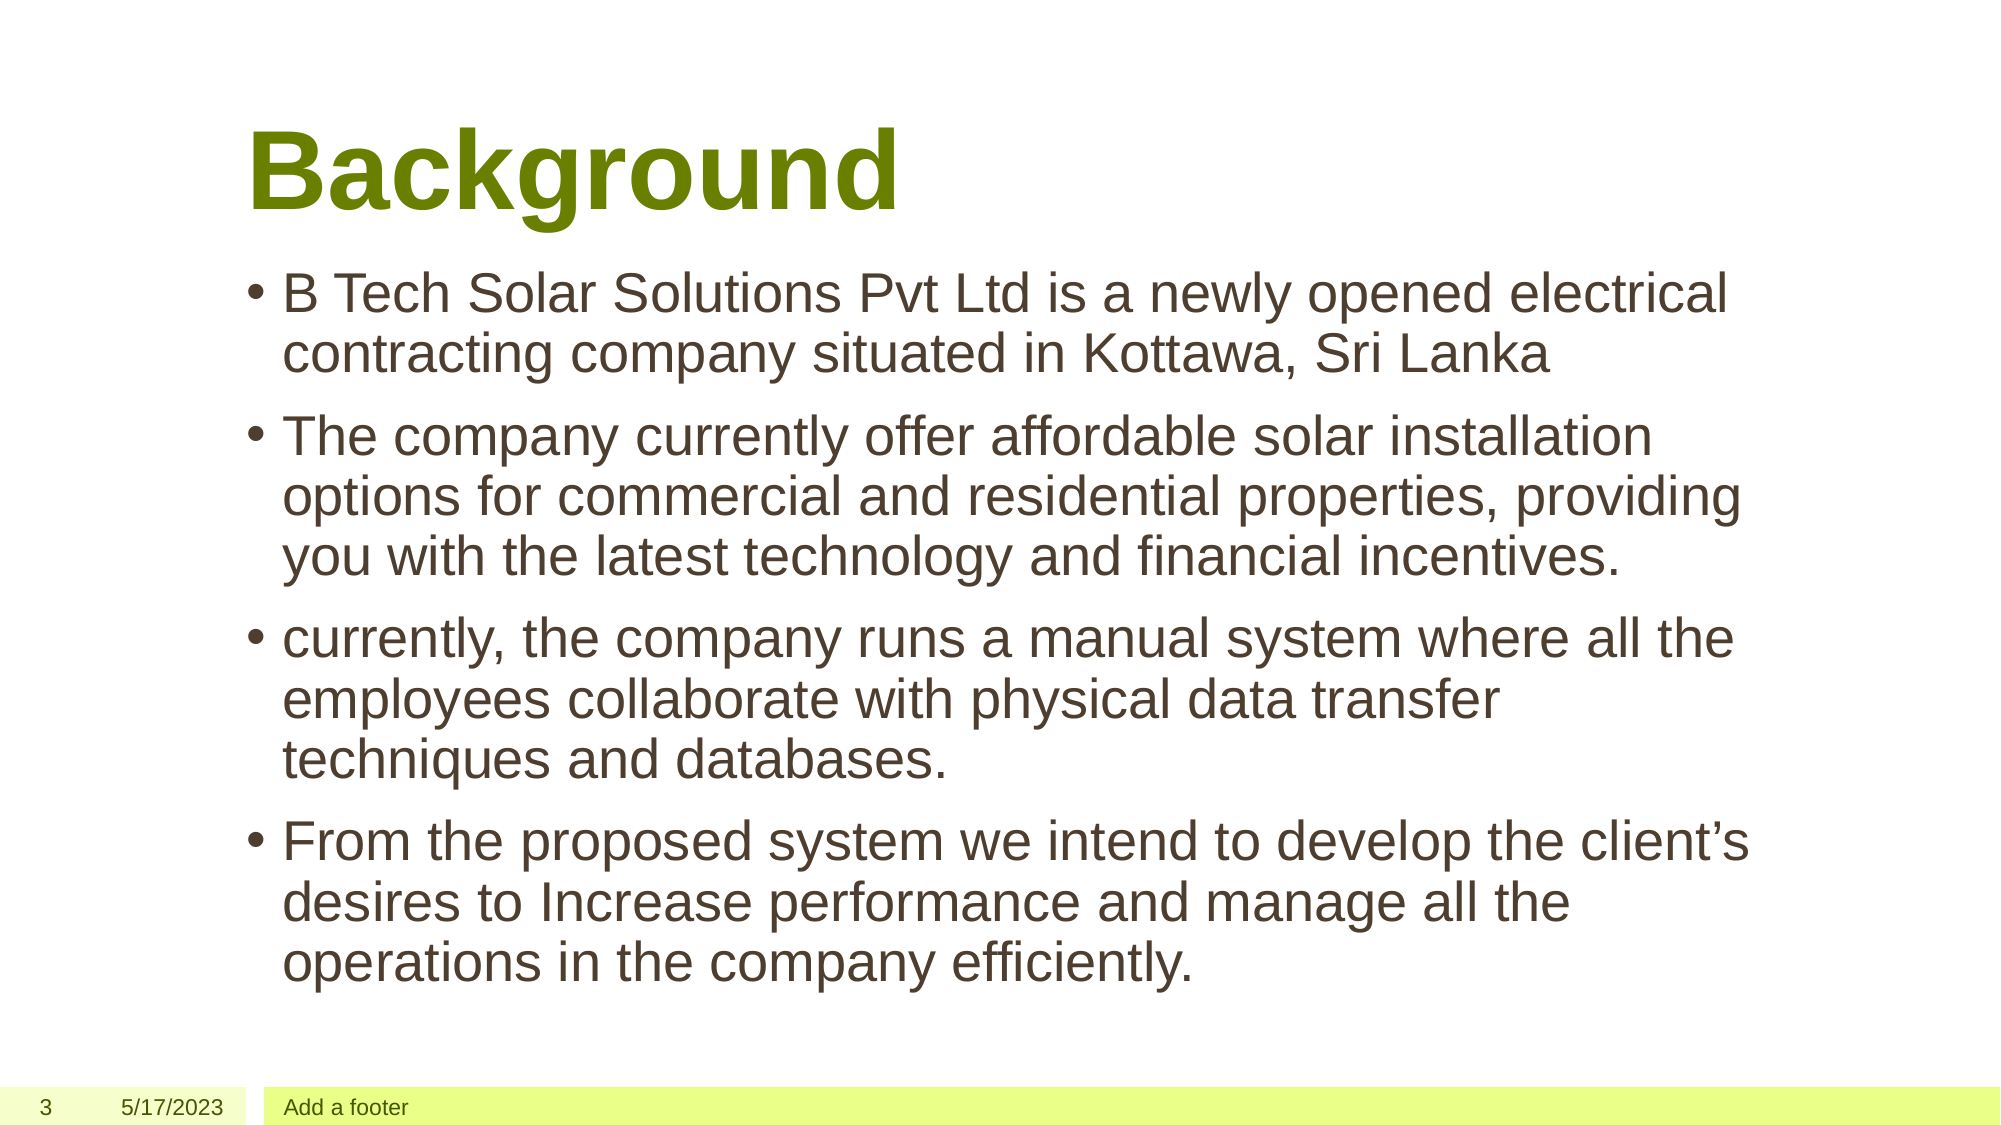

# Background
B Tech Solar Solutions Pvt Ltd is a newly opened electrical contracting company situated in Kottawa, Sri Lanka
The company currently offer affordable solar installation options for commercial and residential properties, providing you with the latest technology and financial incentives.
currently, the company runs a manual system where all the employees collaborate with physical data transfer techniques and databases.
From the proposed system we intend to develop the client’s desires to Increase performance and manage all the operations in the company efficiently.
3
5/17/2023
Add a footer